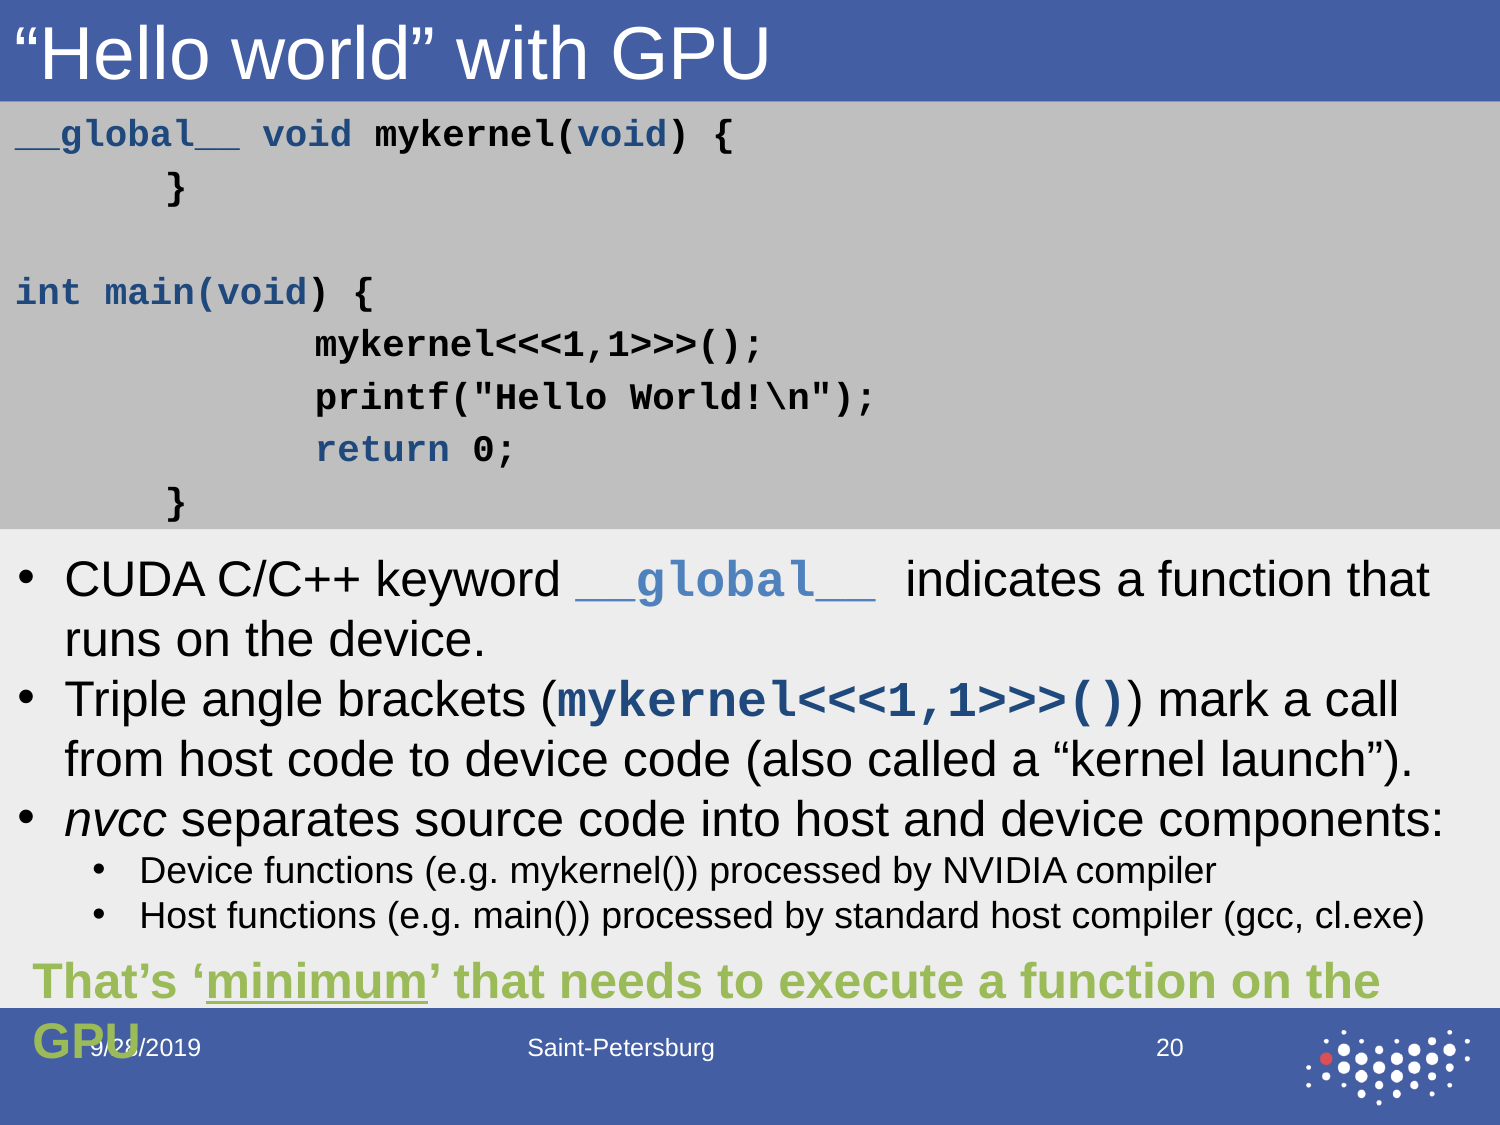

# “Hello world” with GPU

__global__ void mykernel(void) {
	}

int main(void) {
		mykernel<<<1,1>>>();
		printf("Hello World!\n");
		return 0;
	}
CUDA C/C++ keyword __global__ indicates a function that runs on the device.
Triple angle brackets (mykernel<<<1,1>>>()) mark a call from host code to device code (also called a “kernel launch”).
nvcc separates source code into host and device components:
Device functions (e.g. mykernel()) processed by NVIDIA compiler
Host functions (e.g. main()) processed by standard host compiler (gcc, cl.exe)

That’s ‘minimum’ that needs to execute a function on the GPU
9/28/2019
Saint-Petersburg
20